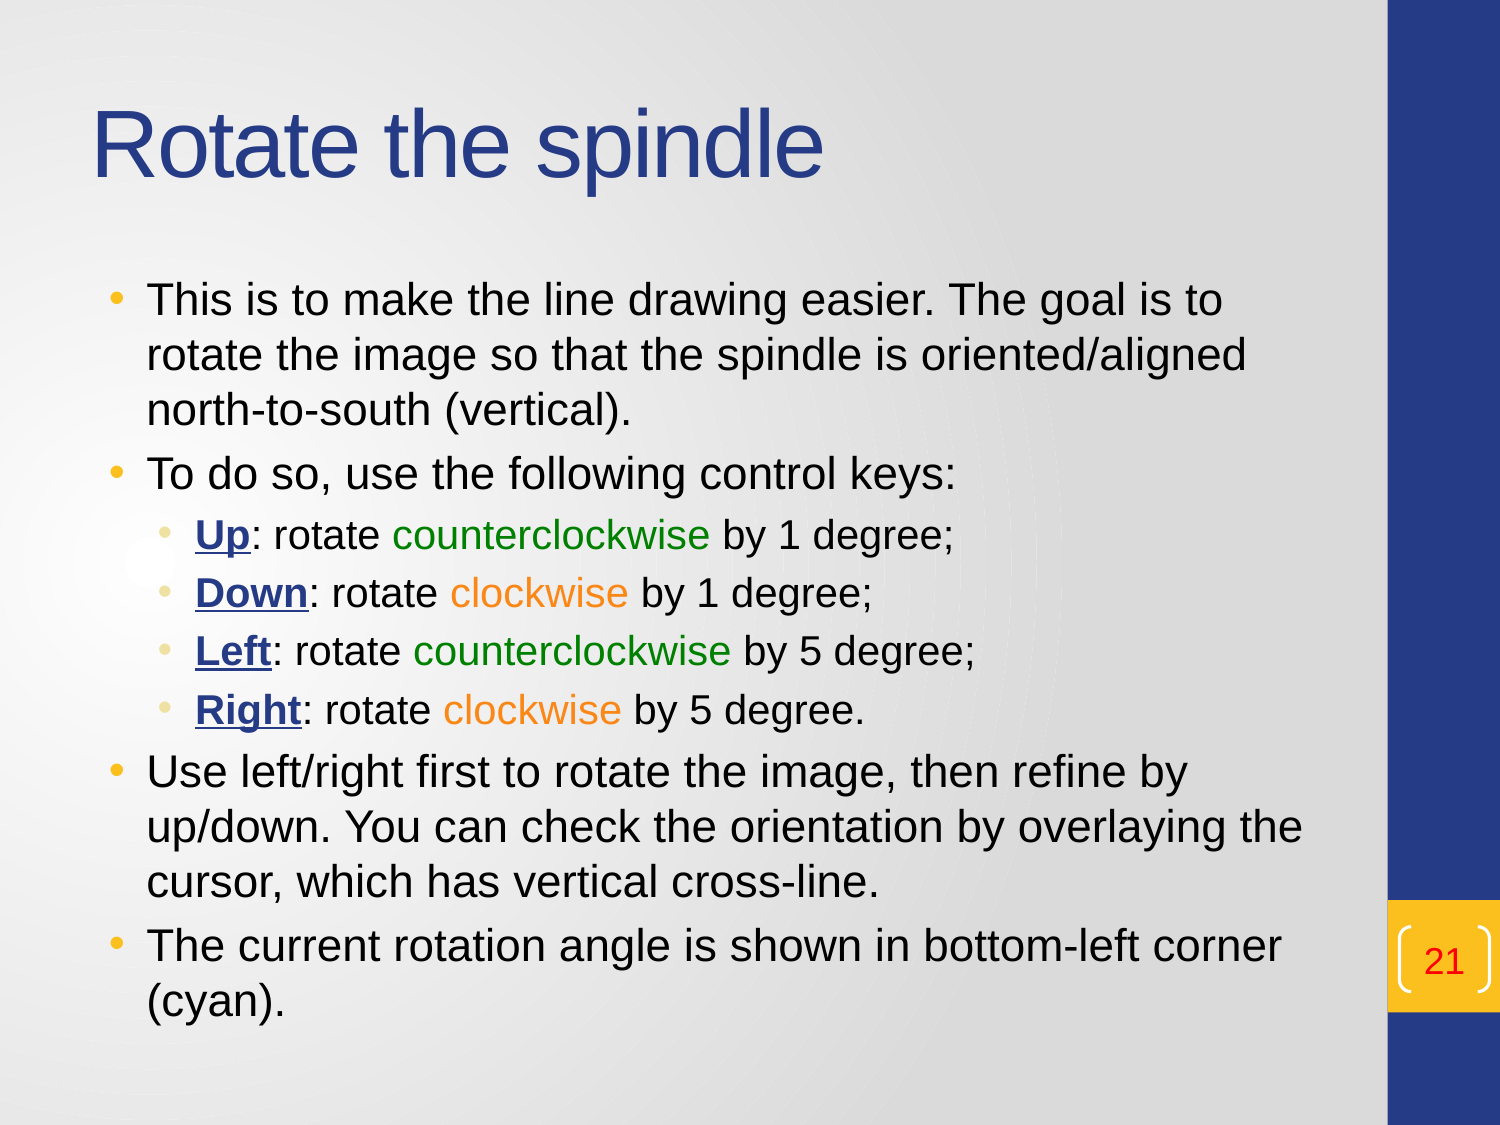

# Rotate the spindle
This is to make the line drawing easier. The goal is to rotate the image so that the spindle is oriented/aligned north-to-south (vertical).
To do so, use the following control keys:
Up: rotate counterclockwise by 1 degree;
Down: rotate clockwise by 1 degree;
Left: rotate counterclockwise by 5 degree;
Right: rotate clockwise by 5 degree.
Use left/right first to rotate the image, then refine by up/down. You can check the orientation by overlaying the cursor, which has vertical cross-line.
The current rotation angle is shown in bottom-left corner (cyan).
21